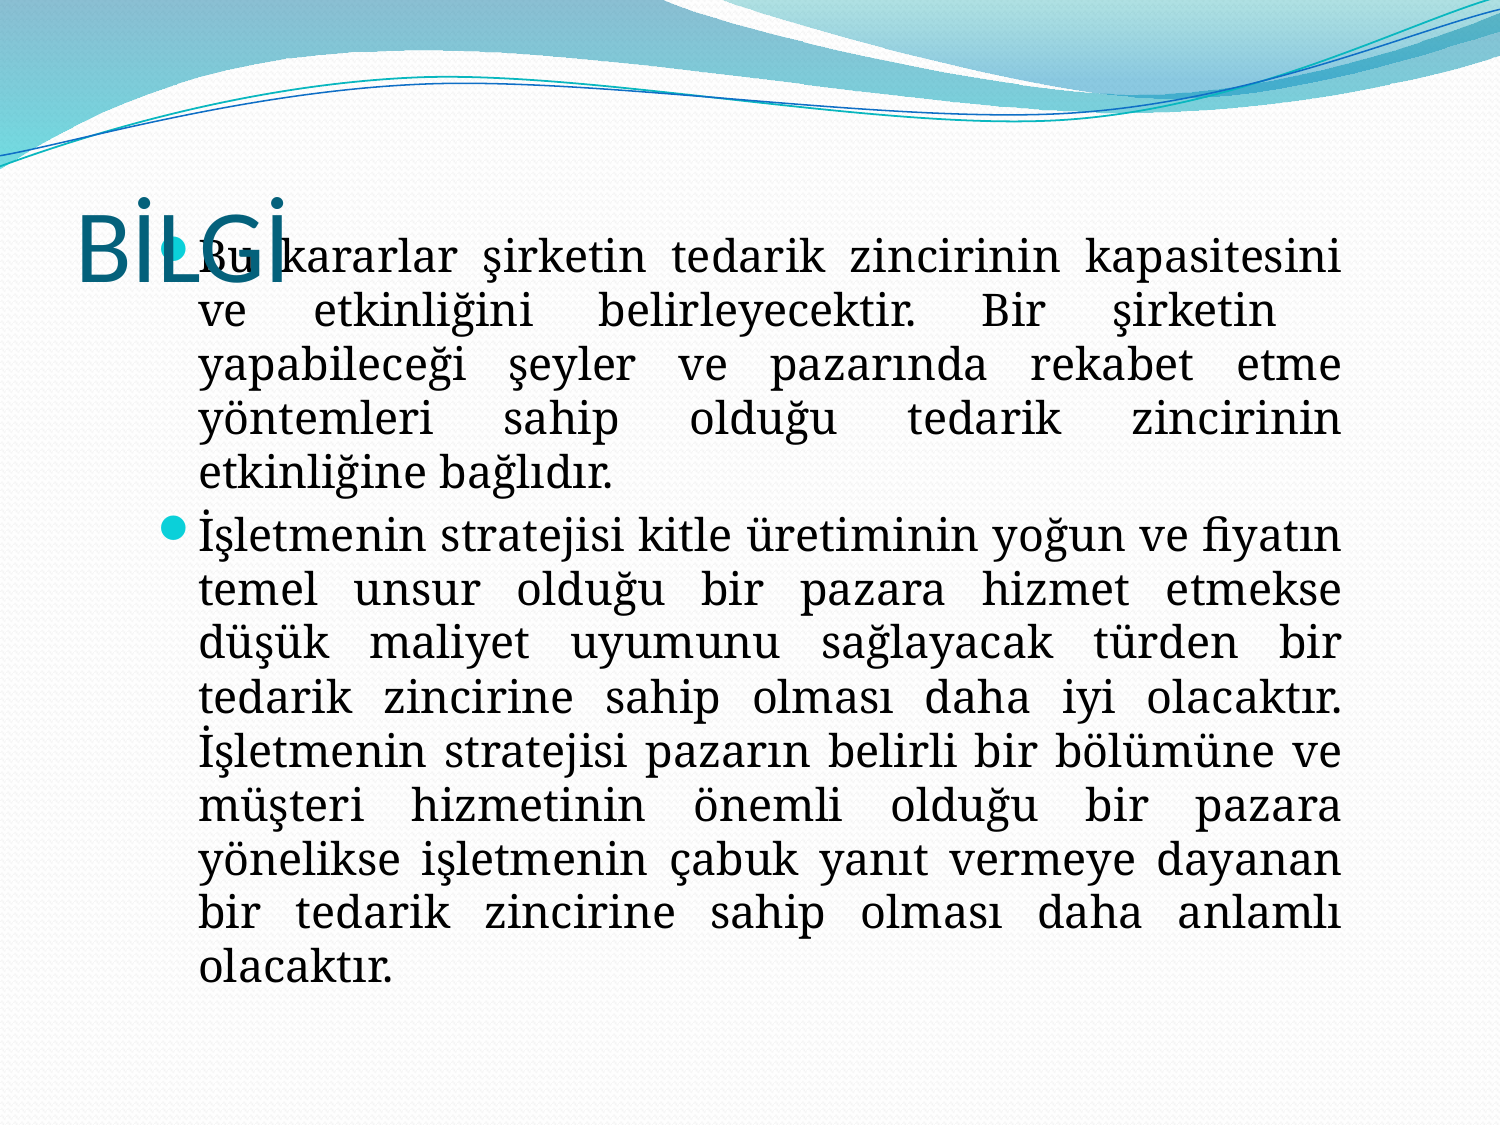

# BİLGİ
Bu kararlar şirketin tedarik zincirinin kapasitesini ve etkinliğini belirleyecektir. Bir şirketin  yapabileceği şeyler ve pazarında rekabet etme yöntemleri sahip olduğu tedarik zincirinin etkinliğine bağlıdır.
İşletmenin stratejisi kitle üretiminin yoğun ve fiyatın temel unsur olduğu bir pazara hizmet etmekse düşük maliyet uyumunu sağlayacak türden bir tedarik zincirine sahip olması daha iyi olacaktır. İşletmenin stratejisi pazarın belirli bir bölümüne ve müşteri hizmetinin önemli olduğu bir pazara yönelikse işletmenin çabuk yanıt vermeye dayanan bir tedarik zincirine sahip olması daha anlamlı olacaktır.